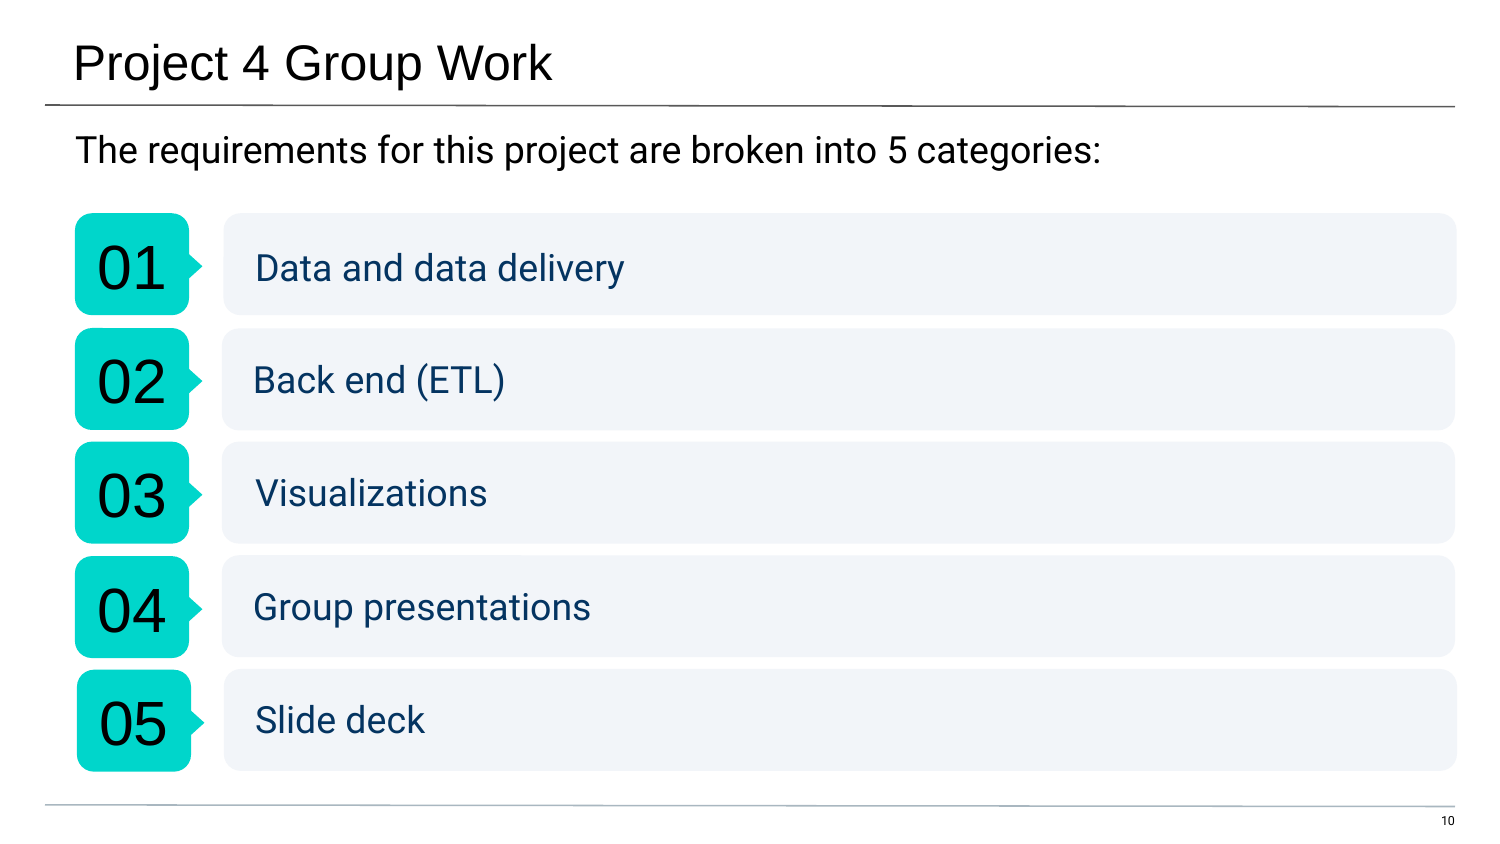

# Project 4 Group Work
The requirements for this project are broken into 5 categories:
Data and data delivery
Back end (ETL)
Visualizations
Group presentations
Slide deck

10